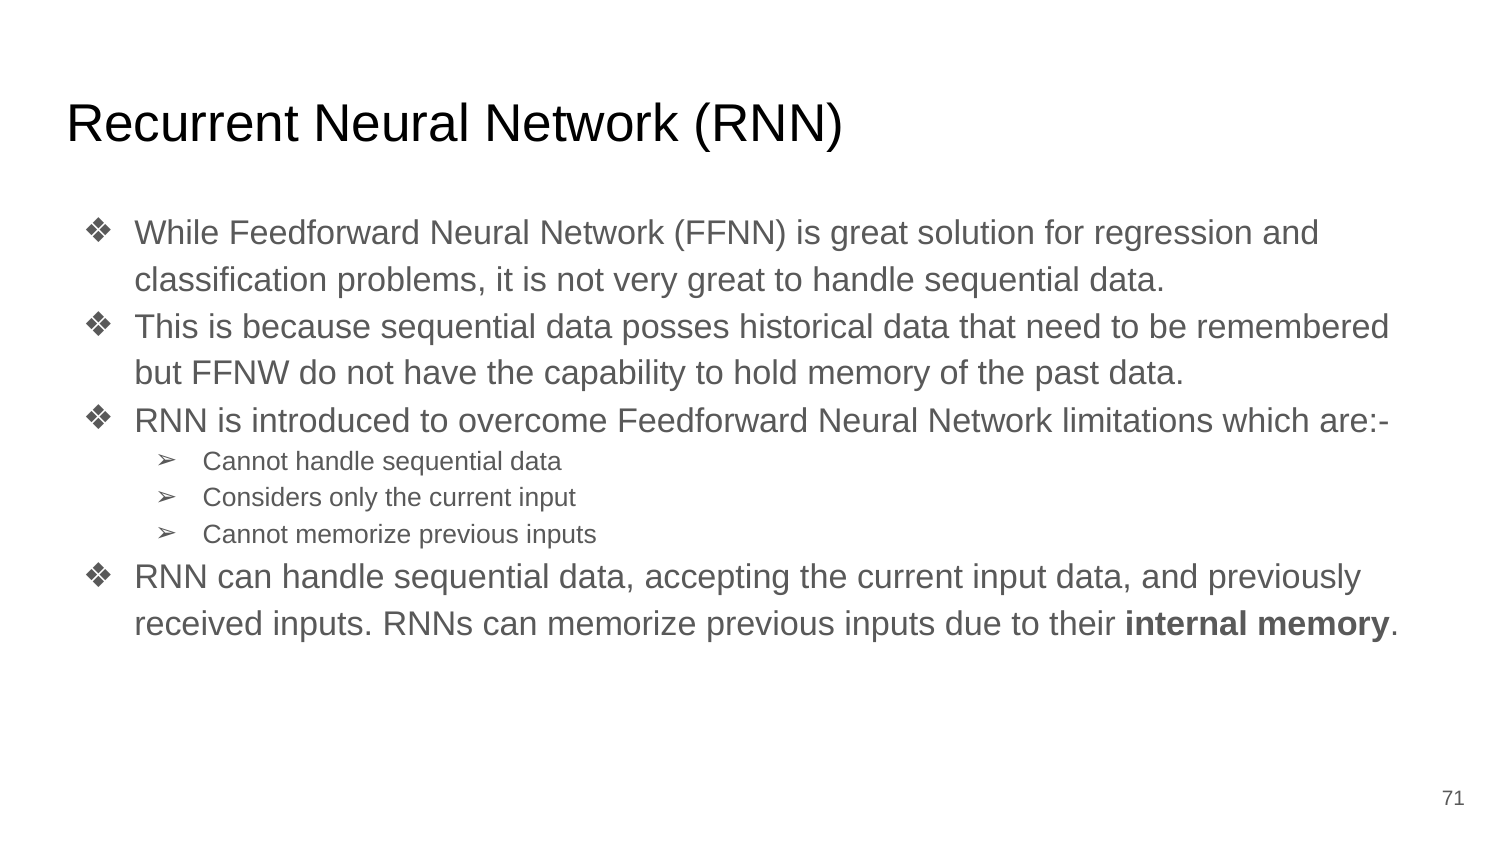

# Recurrent Neural Network (RNN)
While Feedforward Neural Network (FFNN) is great solution for regression and classification problems, it is not very great to handle sequential data.
This is because sequential data posses historical data that need to be remembered but FFNW do not have the capability to hold memory of the past data.
RNN is introduced to overcome Feedforward Neural Network limitations which are:-
Cannot handle sequential data
Considers only the current input
Cannot memorize previous inputs
RNN can handle sequential data, accepting the current input data, and previously received inputs. RNNs can memorize previous inputs due to their internal memory.
71